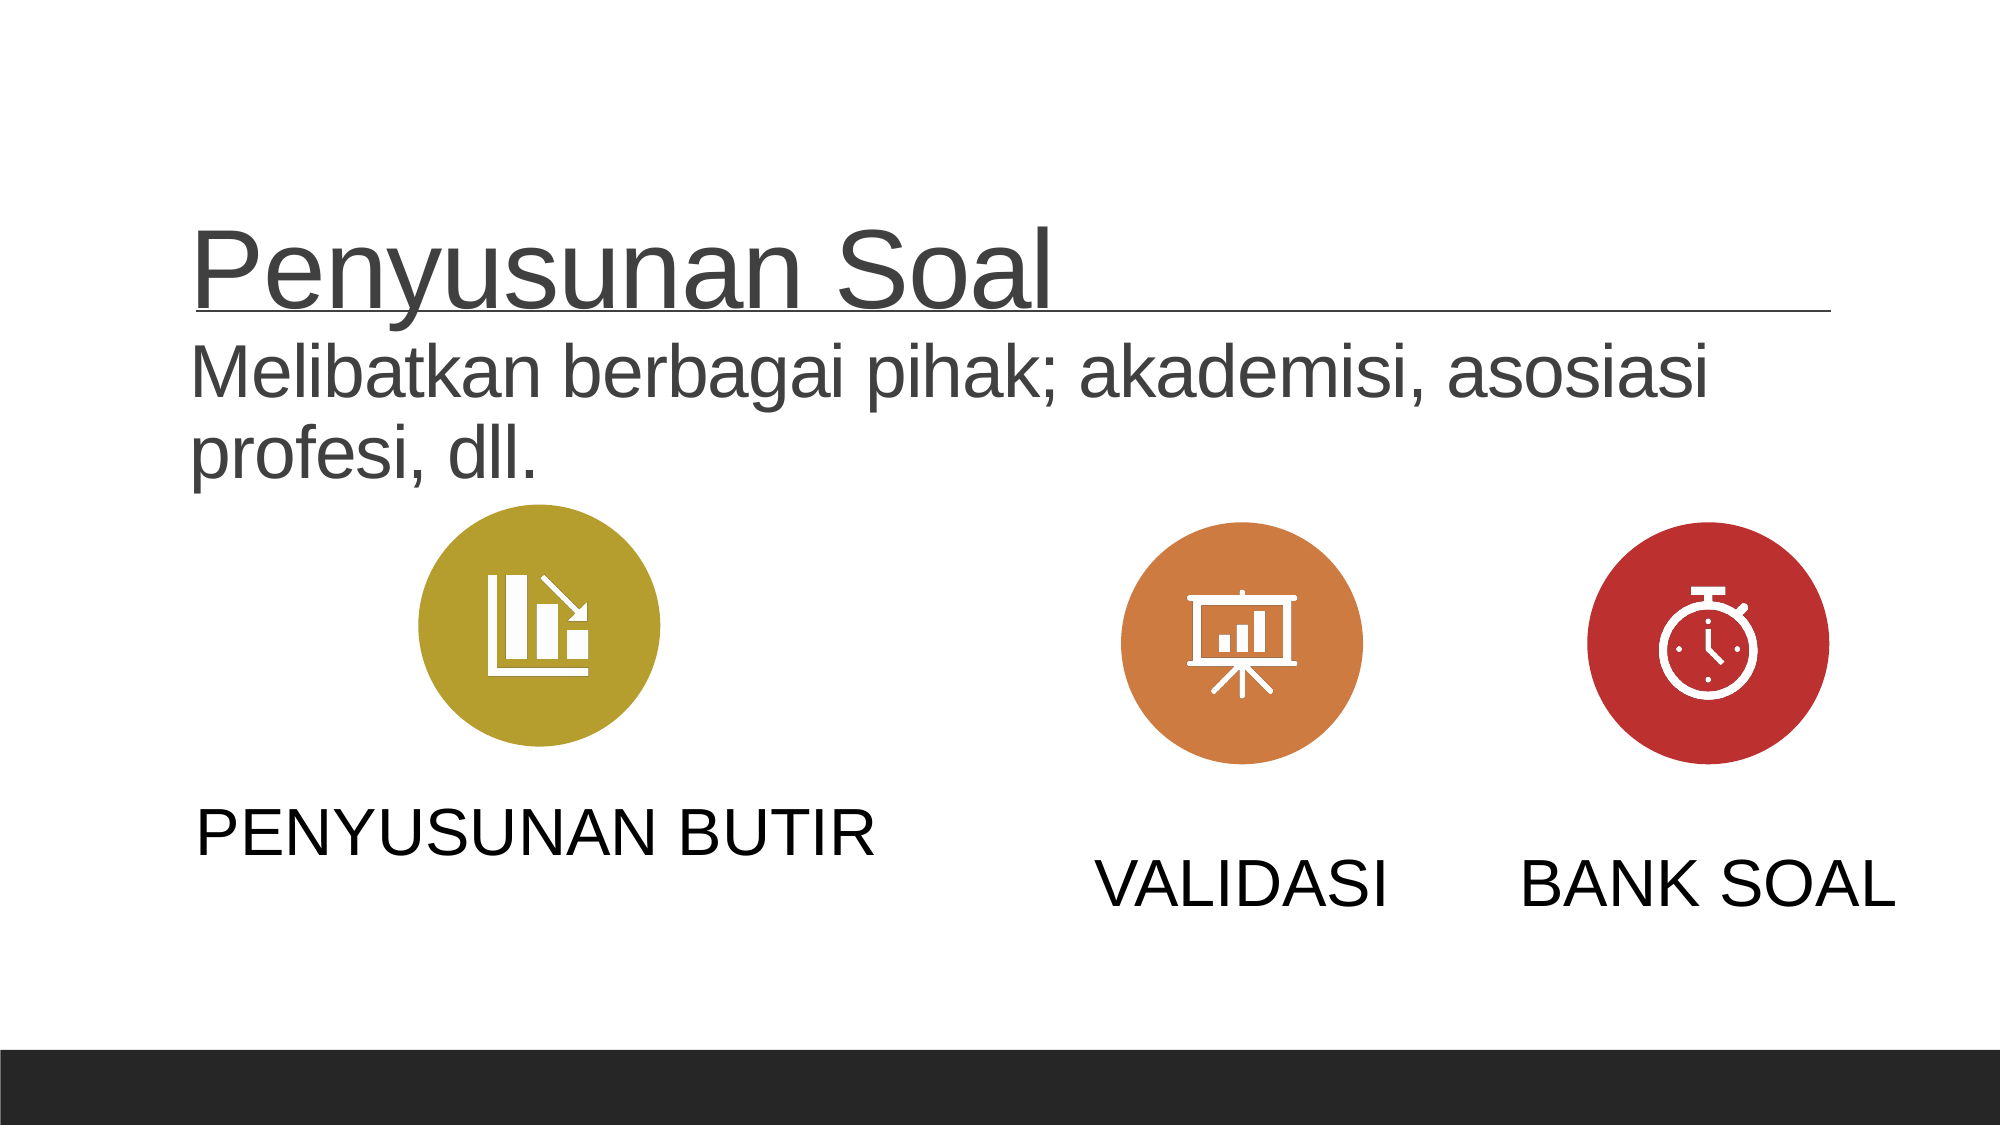

# Penyusunan Soal Melibatkan berbagai pihak; akademisi, asosiasi profesi, dll.
Penyusunan butir
validasi
Bank soal